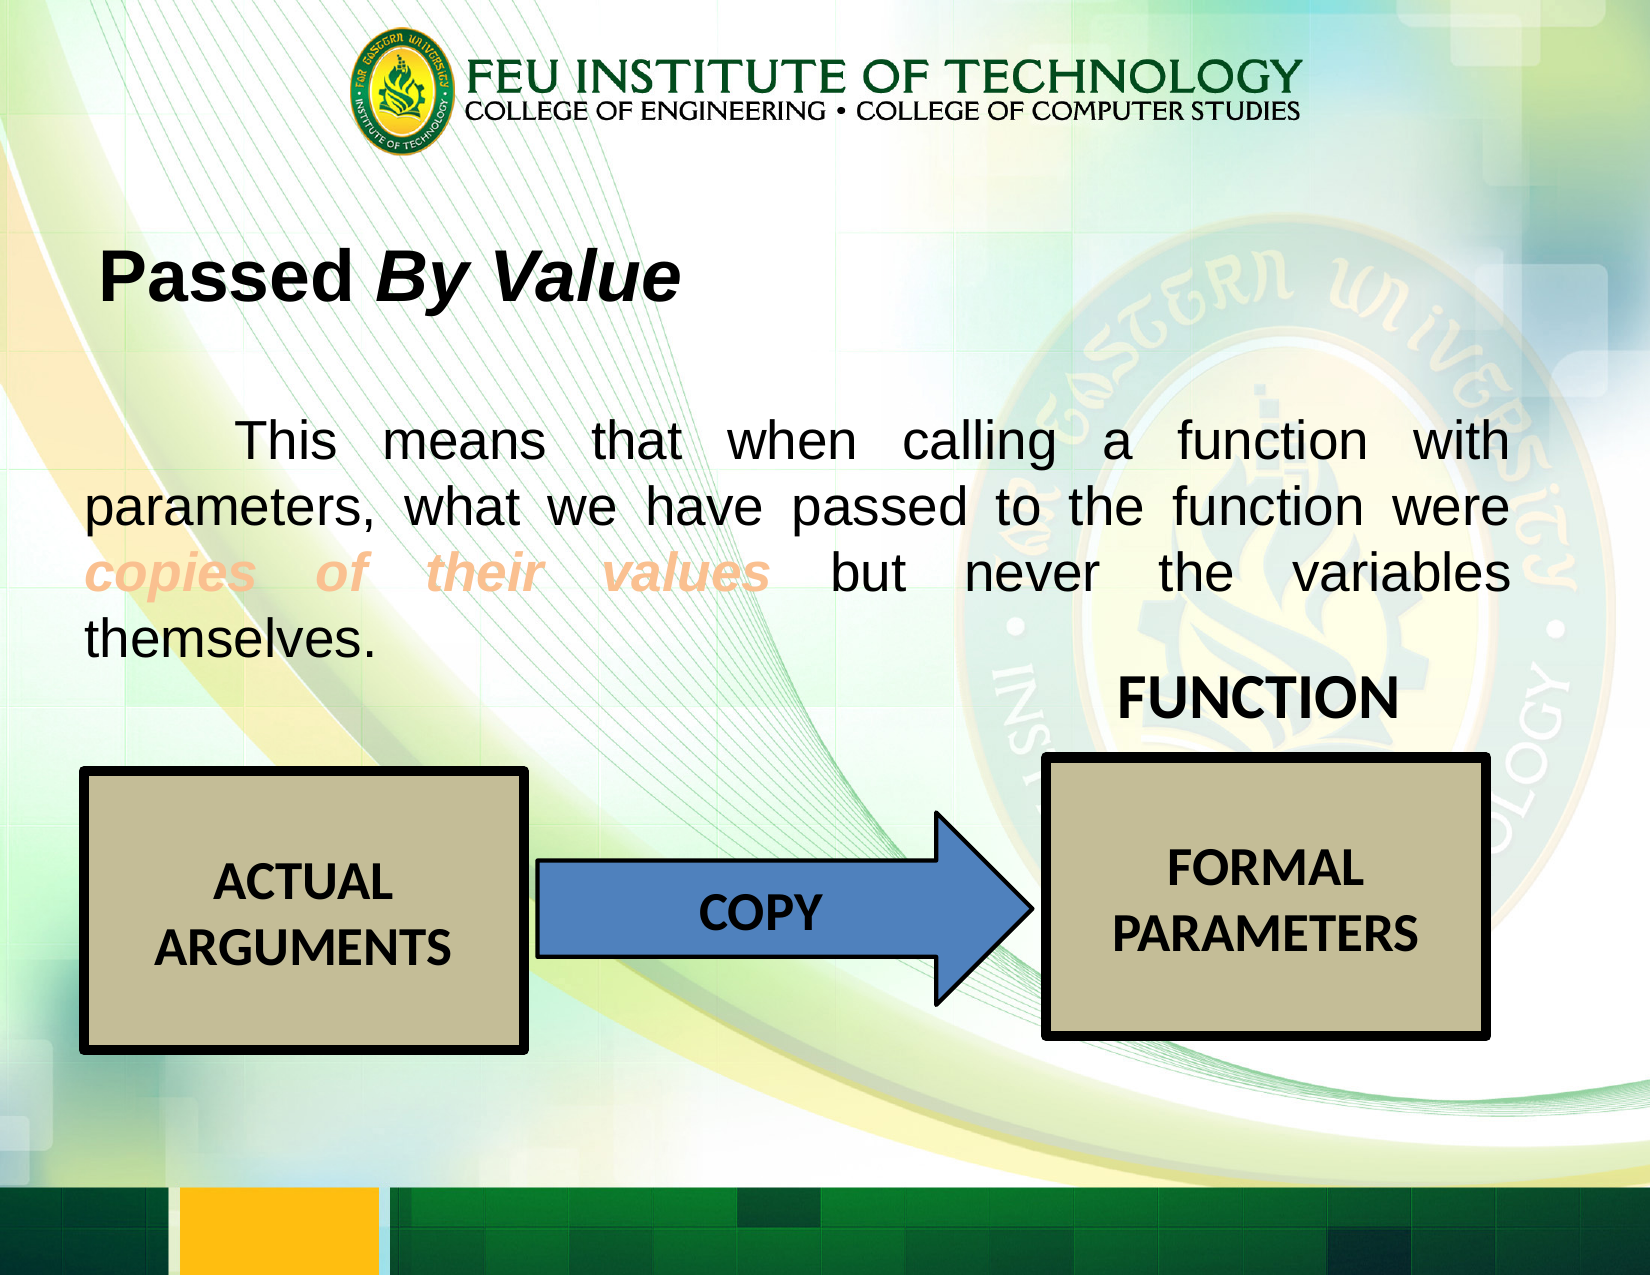

Passed By Value

	This means that when calling a function with parameters, what we have passed to the function were copies of their values but never the variables themselves.

FUNCTION

FORMAL PARAMETERS

ACTUAL
ARGUMENTS

COPY